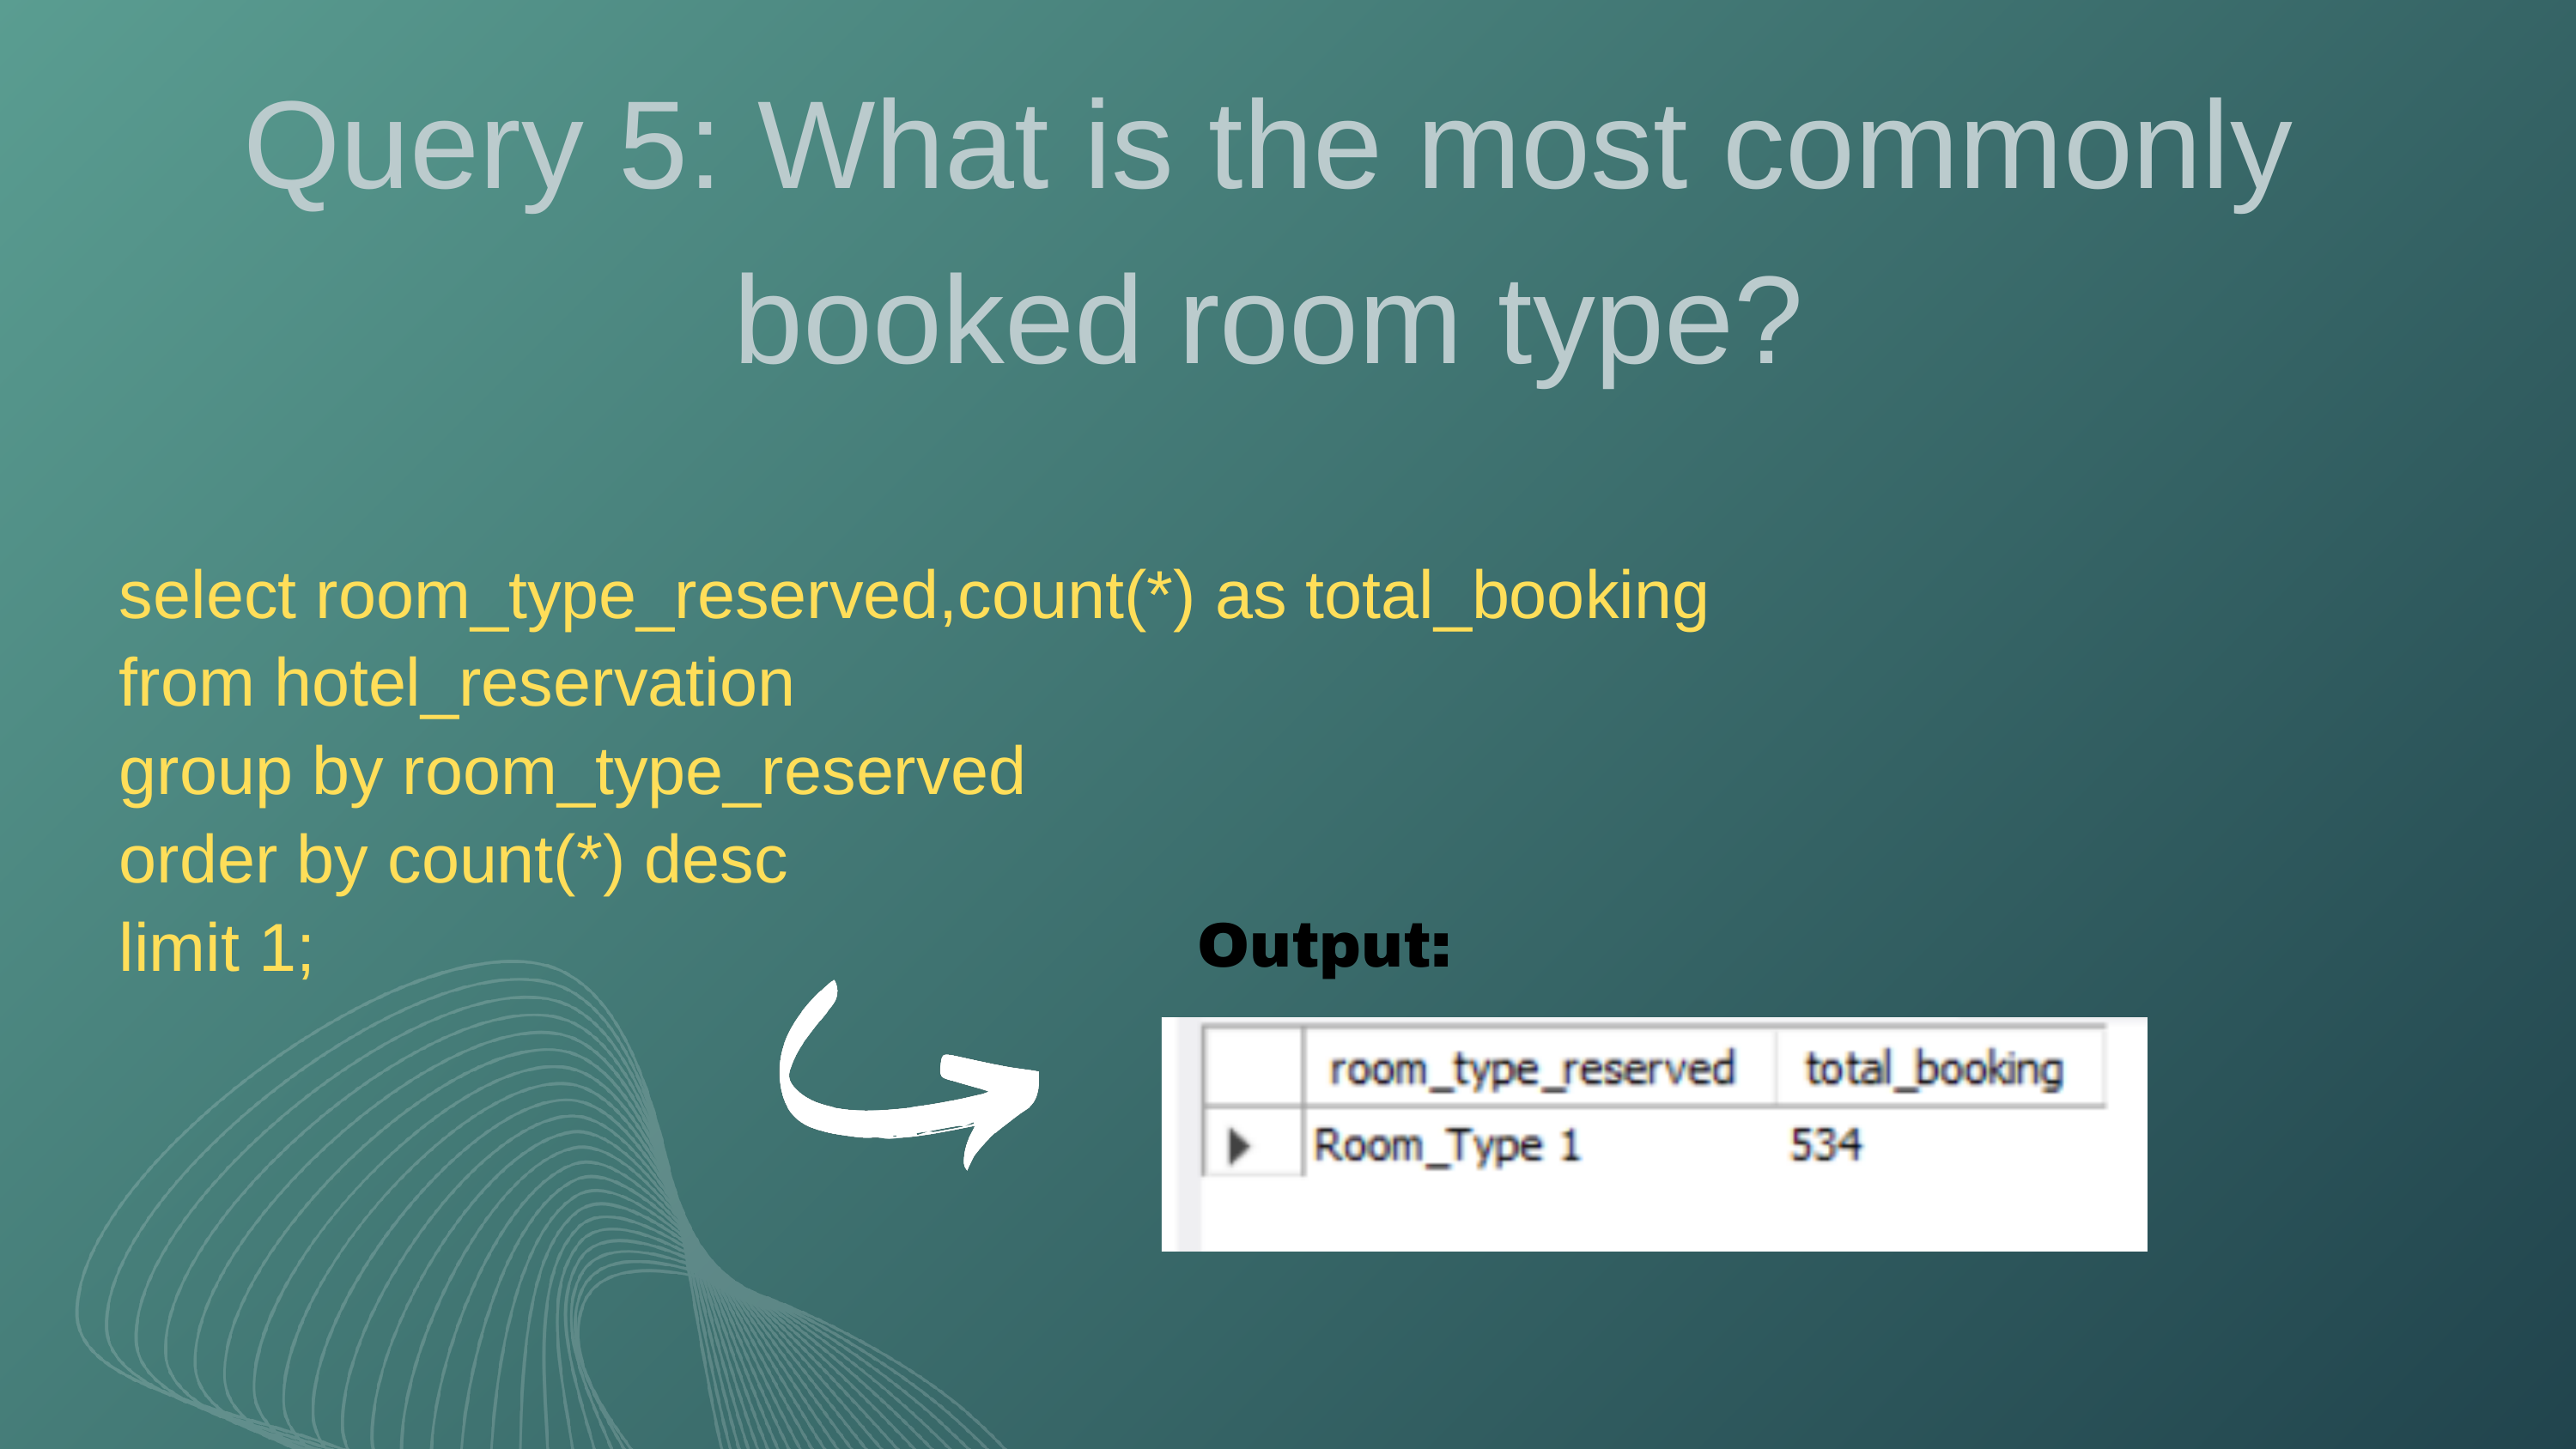

Query 5: What is the most commonly booked room type?
select room_type_reserved,count(*) as total_booking
from hotel_reservation
group by room_type_reserved
order by count(*) desc
limit 1;

Output: